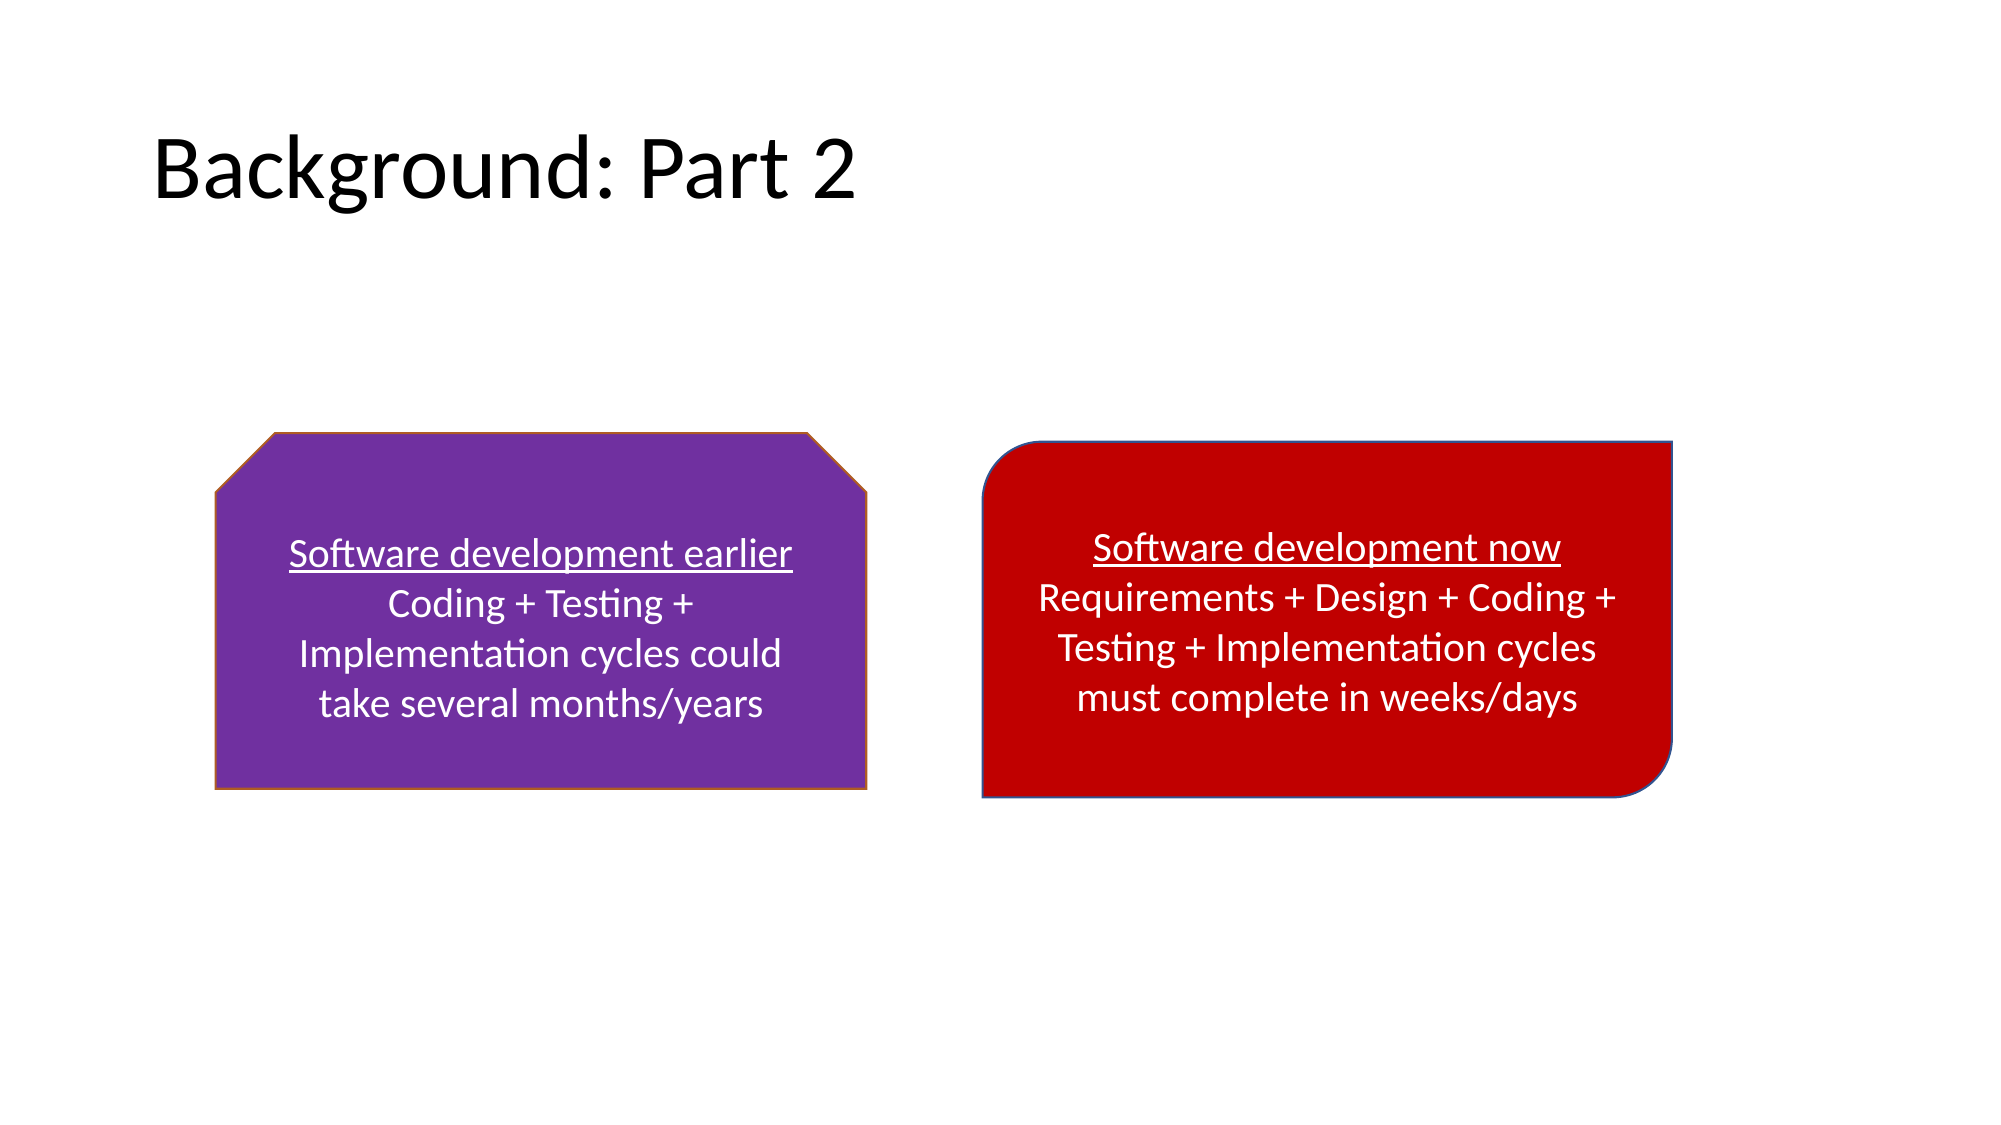

# Background: Part 2

Software development earlier
Coding + Testing + Implementation cycles could take several months/years
Software development now
Requirements + Design + Coding + Testing + Implementation cycles must complete in weeks/days